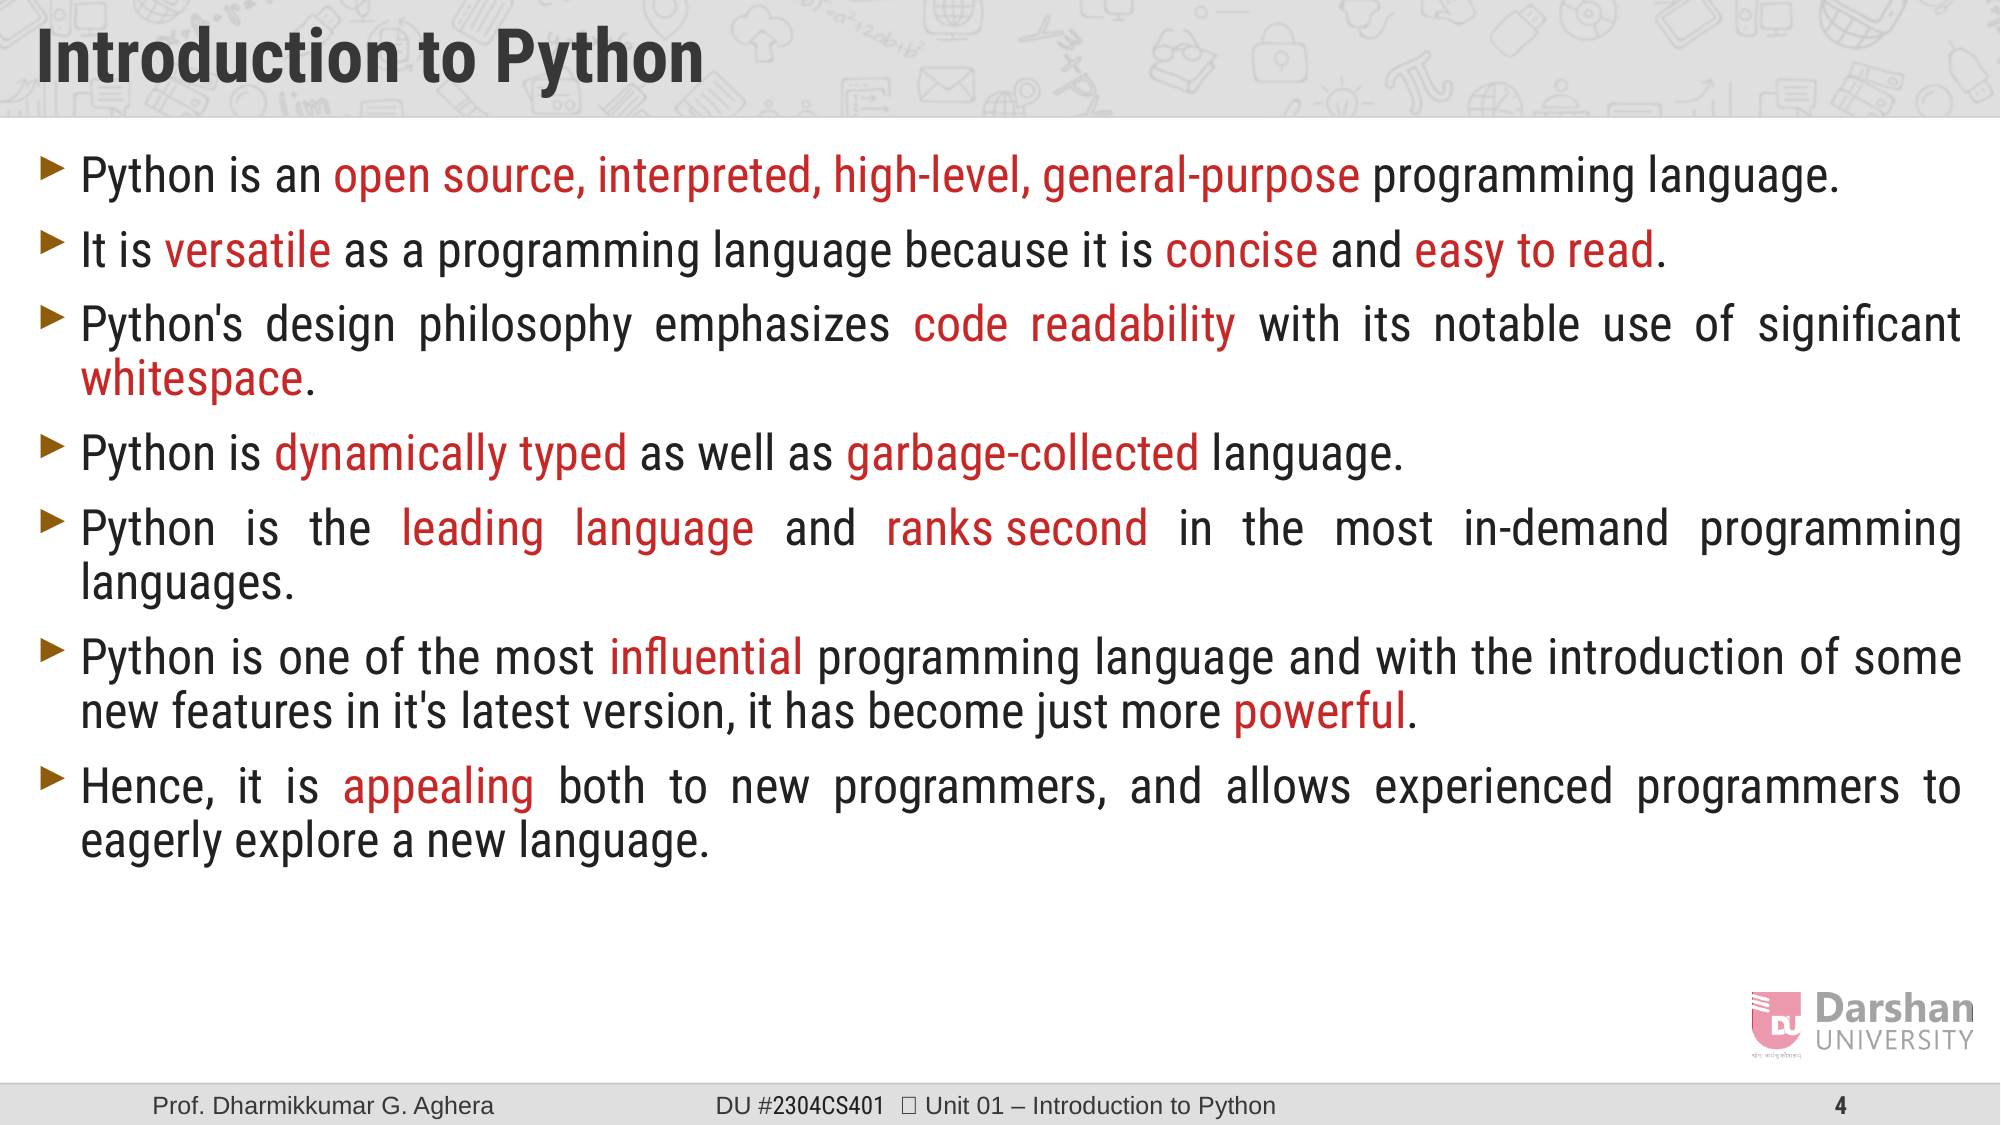

# Introduction to Python
Python is an open source, interpreted, high-level, general-purpose programming language.
It is versatile as a programming language because it is concise and easy to read.
Python's design philosophy emphasizes code readability with its notable use of significant whitespace.
Python is dynamically typed as well as garbage-collected language.
Python is the leading language and ranks second in the most in-demand programming languages.
Python is one of the most influential programming language and with the introduction of some new features in it's latest version, it has become just more powerful.
Hence, it is appealing both to new programmers, and allows experienced programmers to eagerly explore a new language.